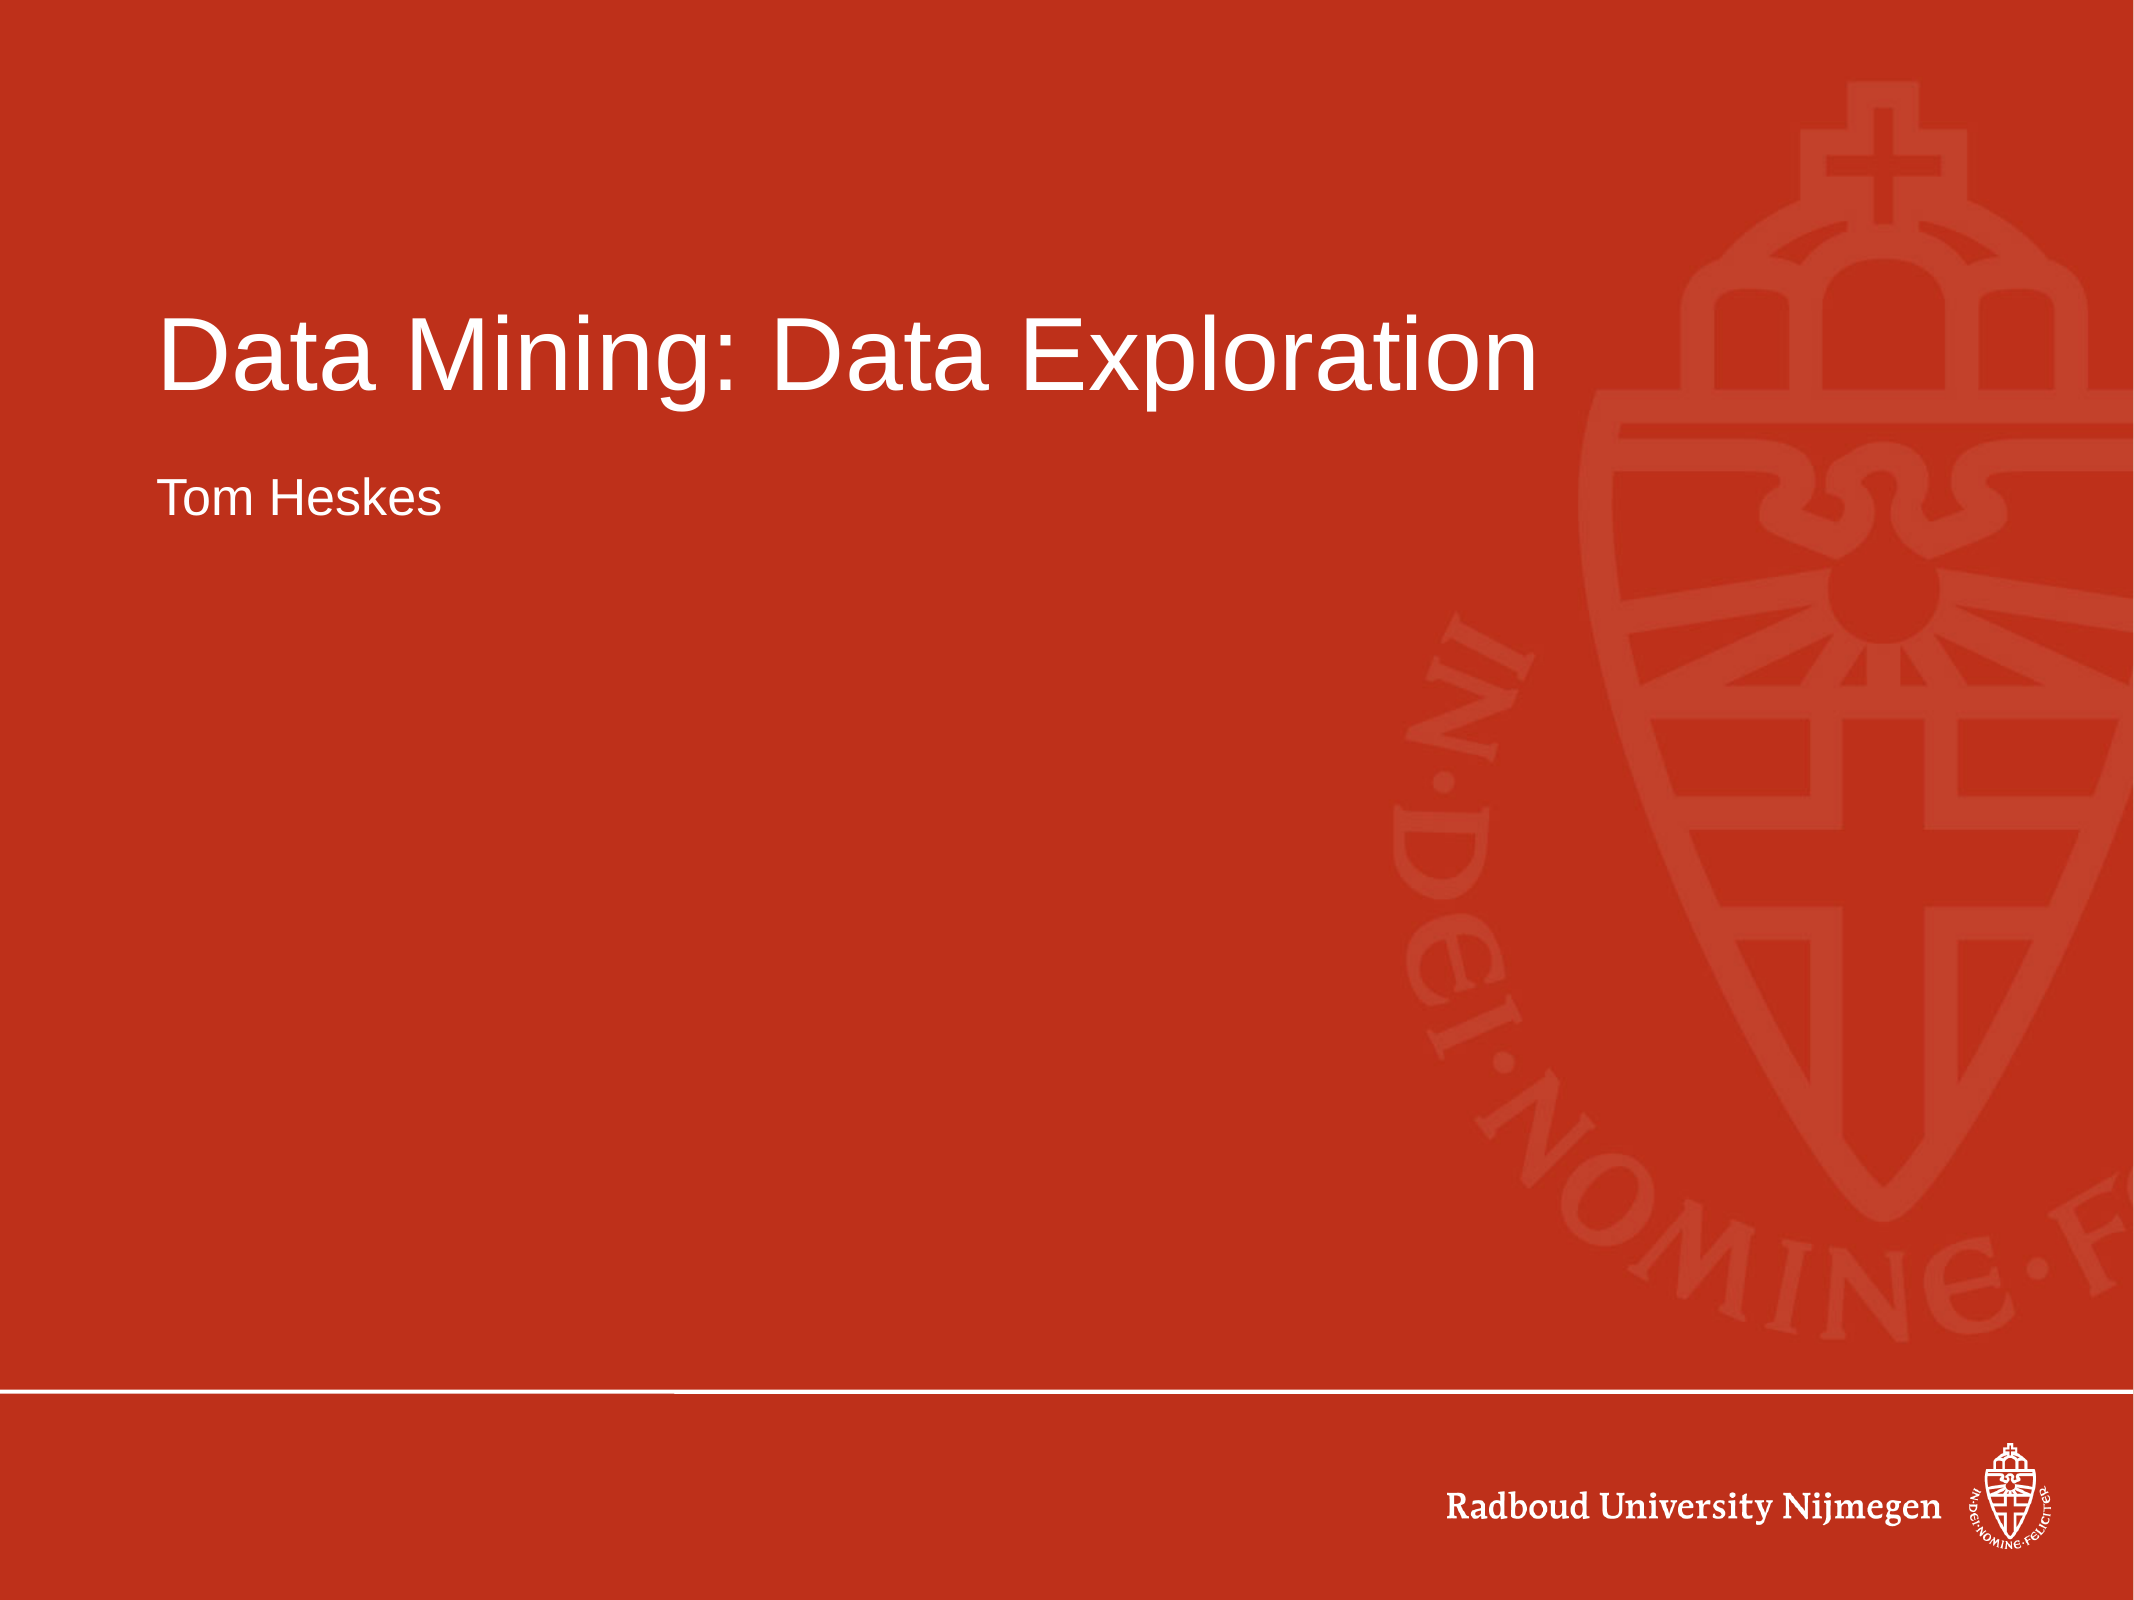

# Data Mining: Data Exploration
Tom Heskes